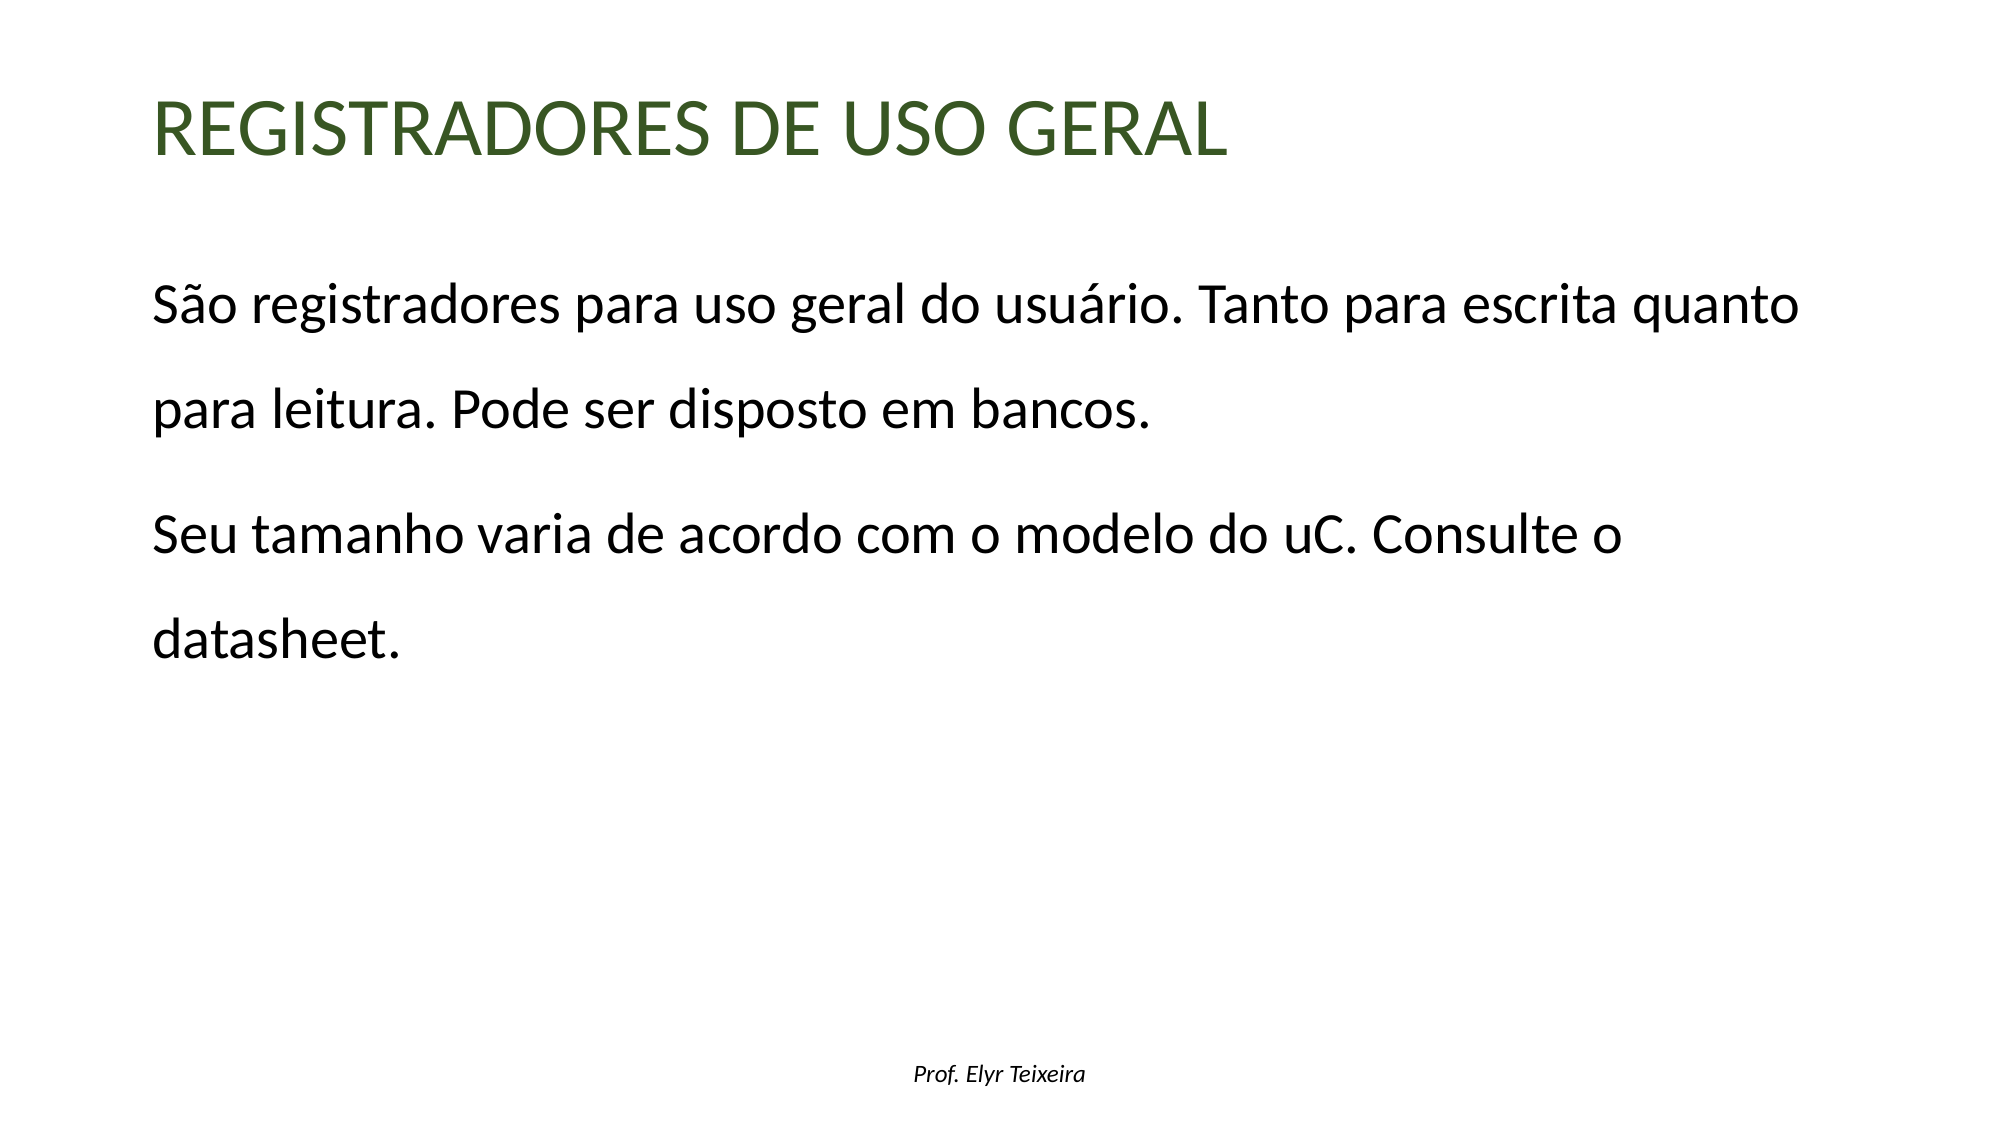

# Registradores de uso geral
São registradores para uso geral do usuário. Tanto para escrita quanto para leitura. Pode ser disposto em bancos.
Seu tamanho varia de acordo com o modelo do uC. Consulte o datasheet.